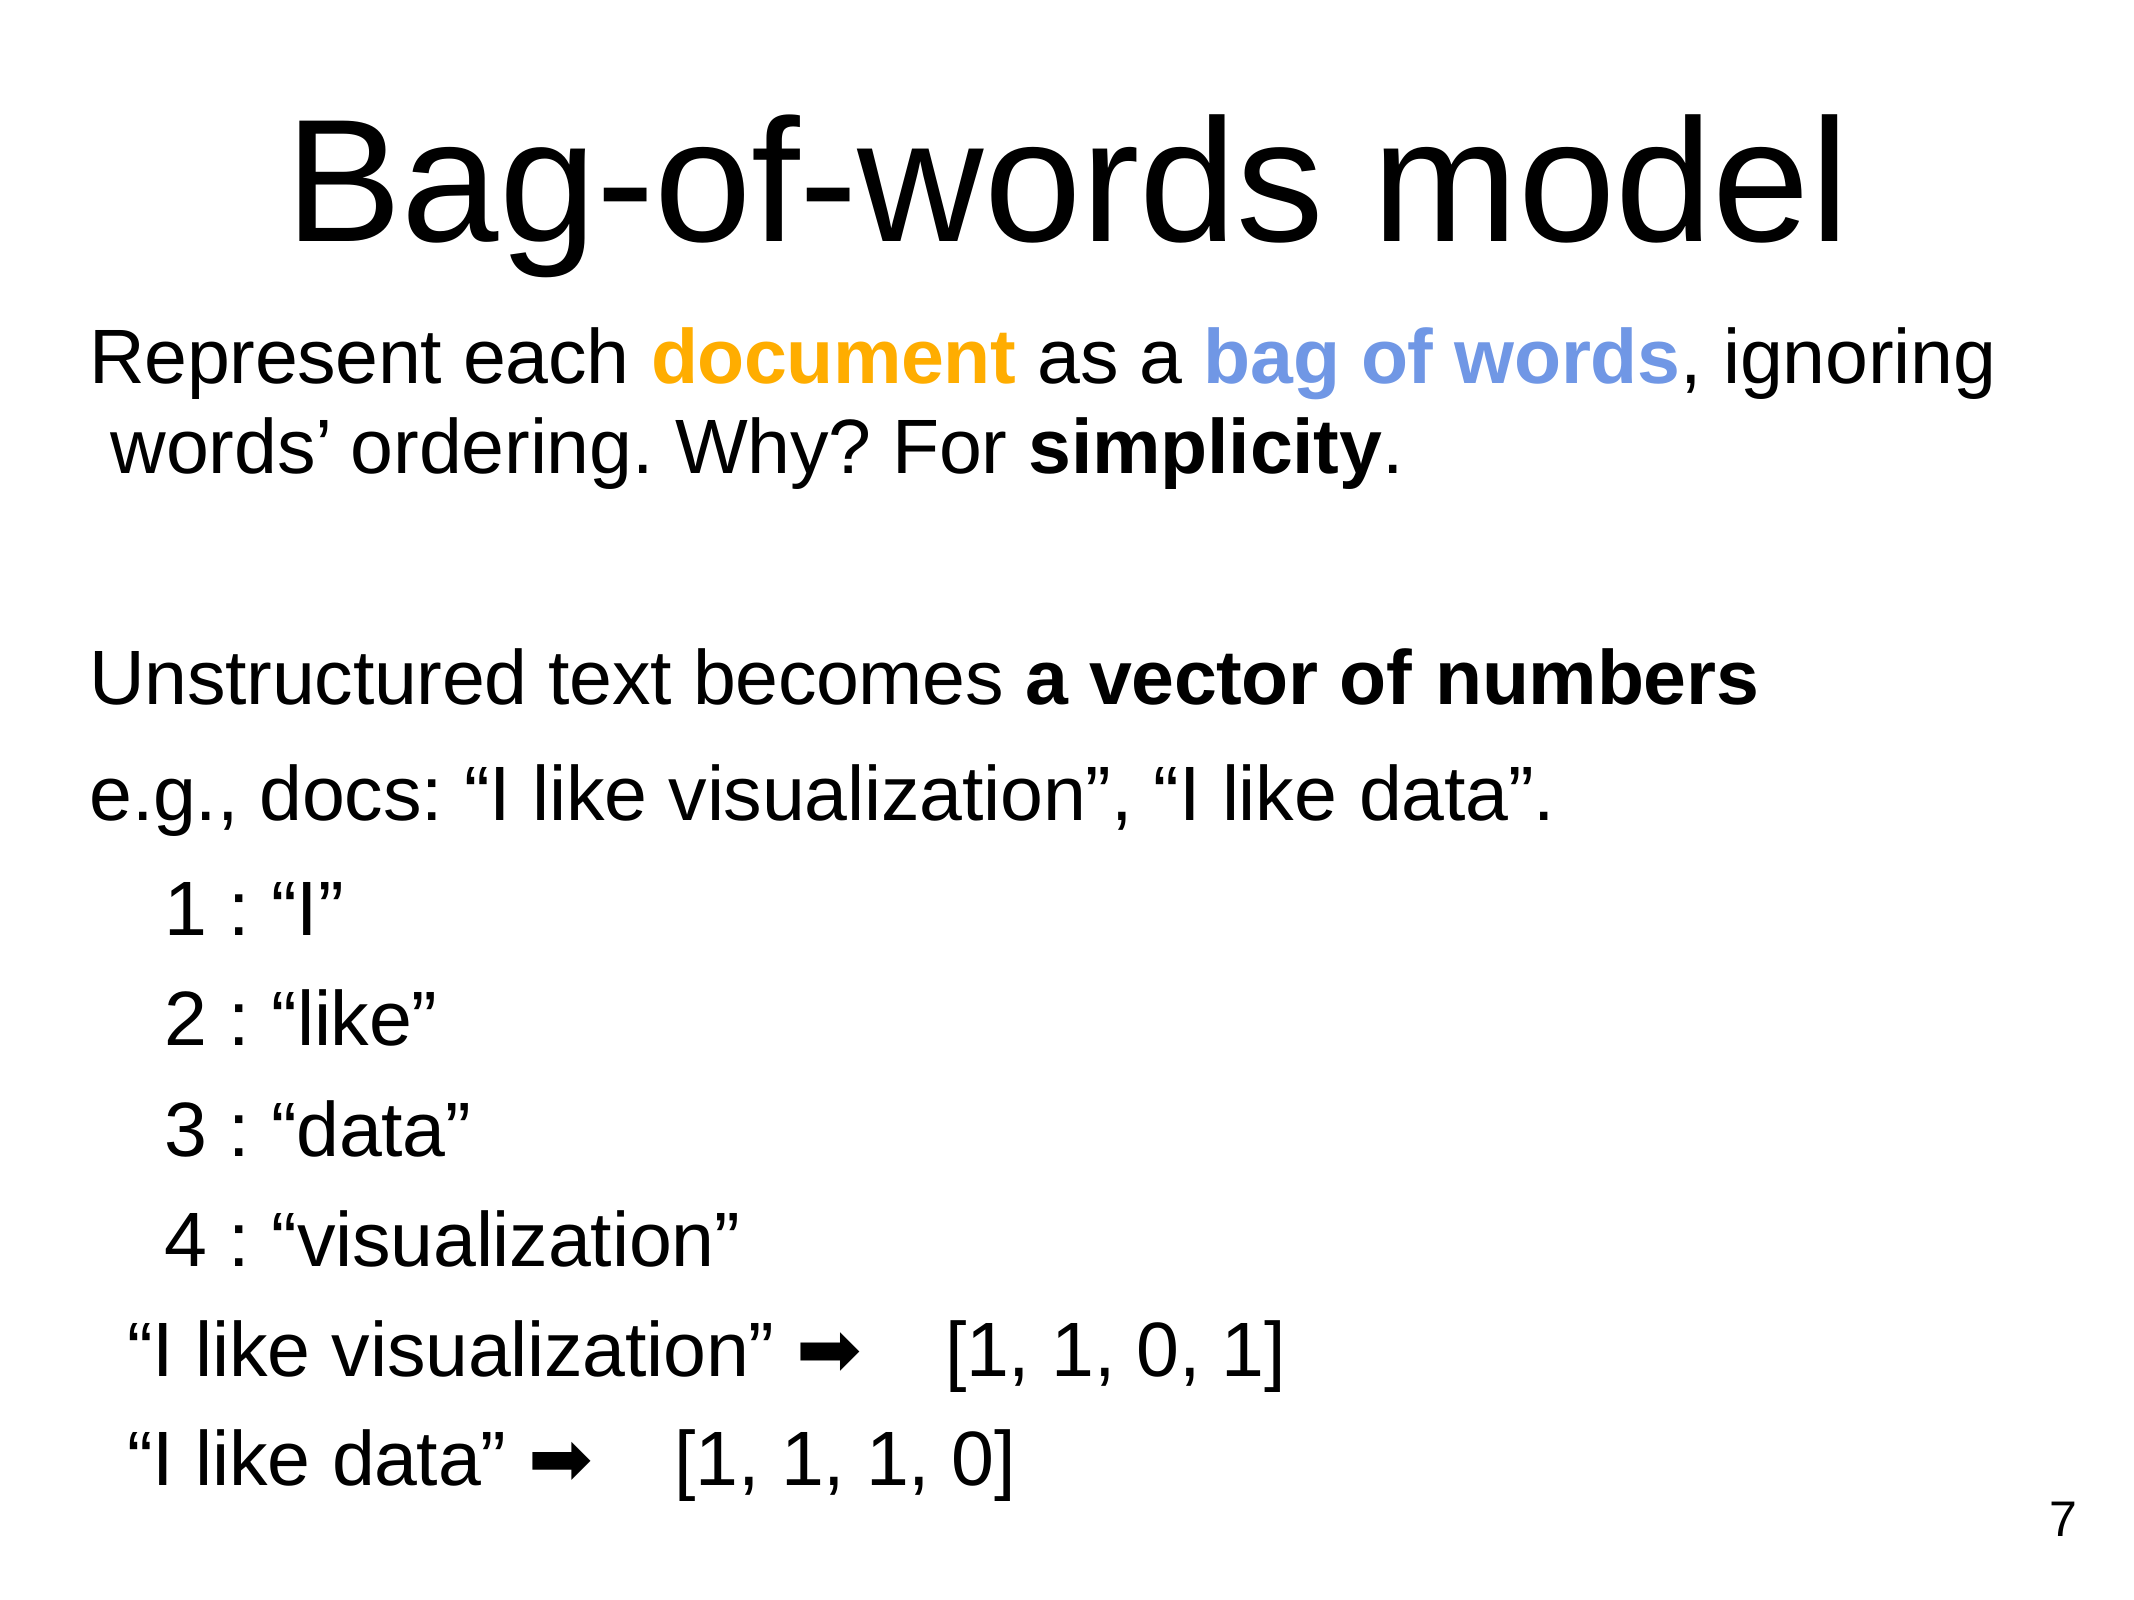

# Bag-of-words model
Represent each document as a bag of words, ignoring  words’ ordering. Why? For simplicity.
Unstructured text becomes a vector of numbers
e.g., docs: “I like visualization”, “I like data”.
1 : “I”
: “like”
: “data”
: “visualization”
“I like visualization” ➡	[1, 1, 0, 1]
“I like data” ➡	[1, 1, 1, 0]
7